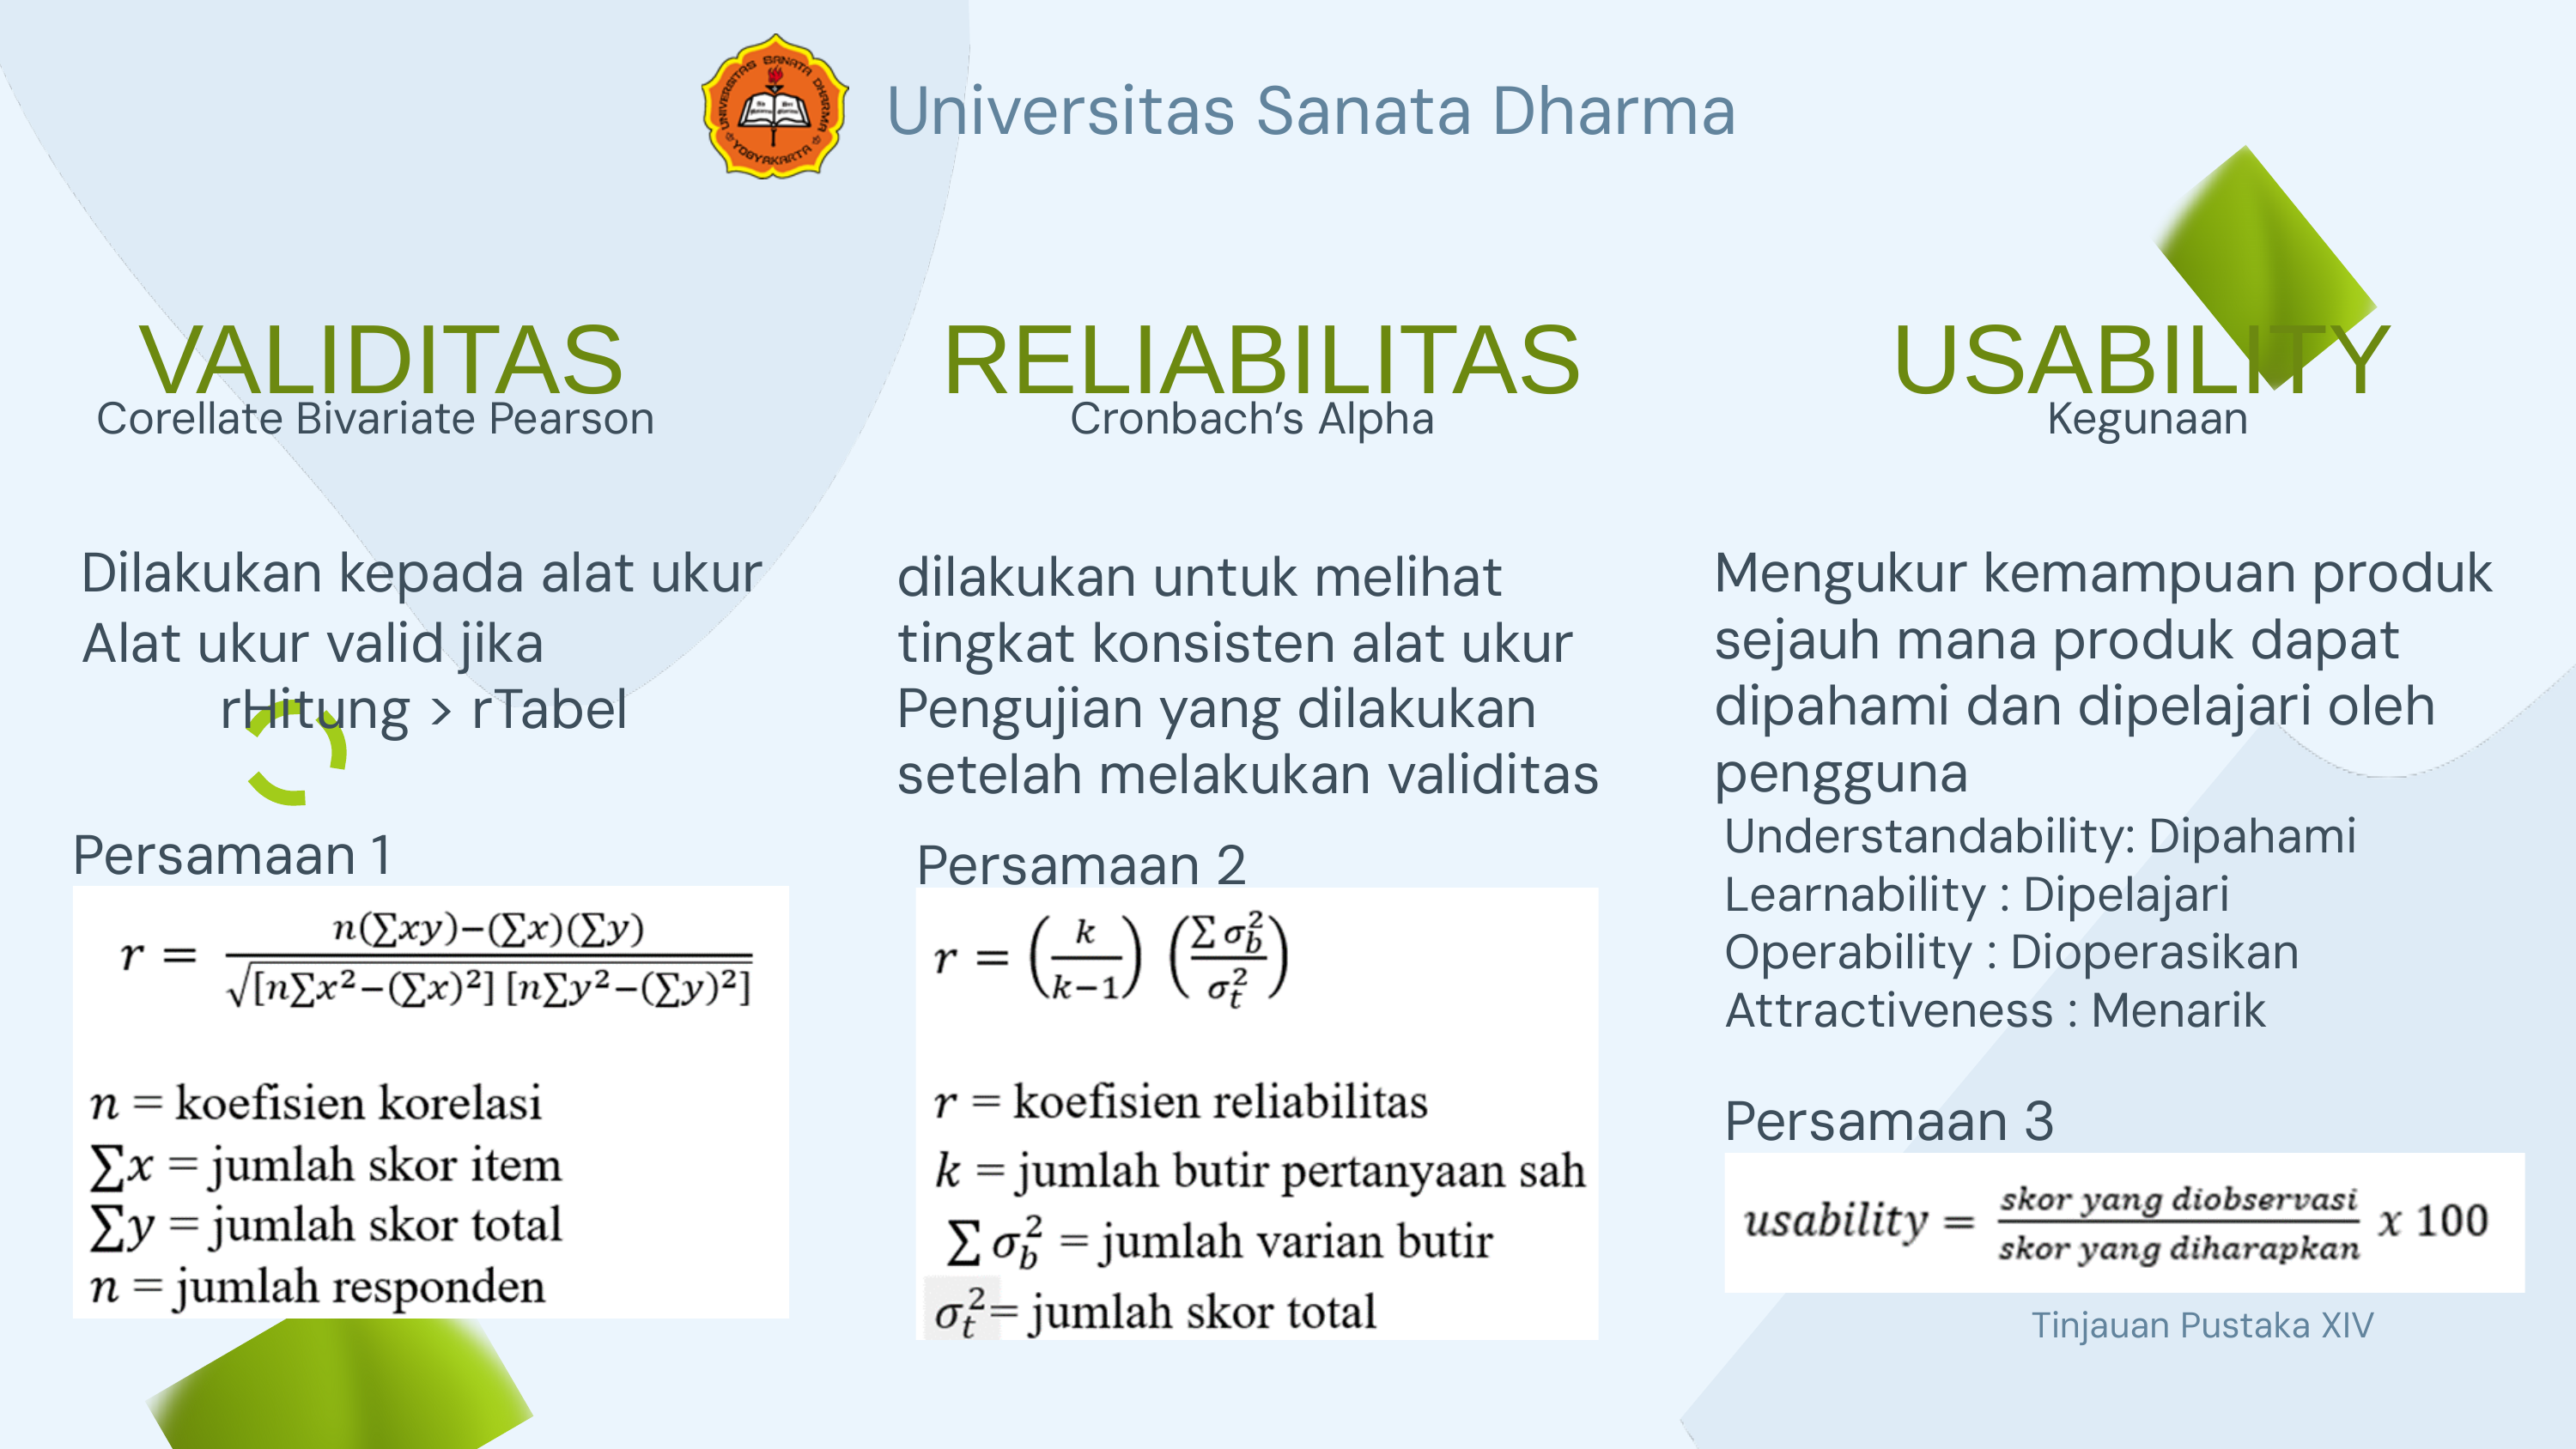

Universitas Sanata Dharma

VALIDITAS
RELIABILITAS
USABILITY
Kegunaan
Corellate Bivariate Pearson
Cronbach’s Alpha
Dilakukan kepada alat ukur
Mengukur kemampuan produk sejauh mana produk dapat dipahami dan dipelajari oleh pengguna
dilakukan untuk melihat tingkat konsisten alat ukur
Alat ukur valid jika
rHitung > rTabel
Pengujian yang dilakukan setelah melakukan validitas

Understandability: Dipahami
Learnability : Dipelajari
Operability : Dioperasikan
Attractiveness : Menarik
Persamaan 1

Persamaan 2

Persamaan 3

Tinjauan Pustaka XIV